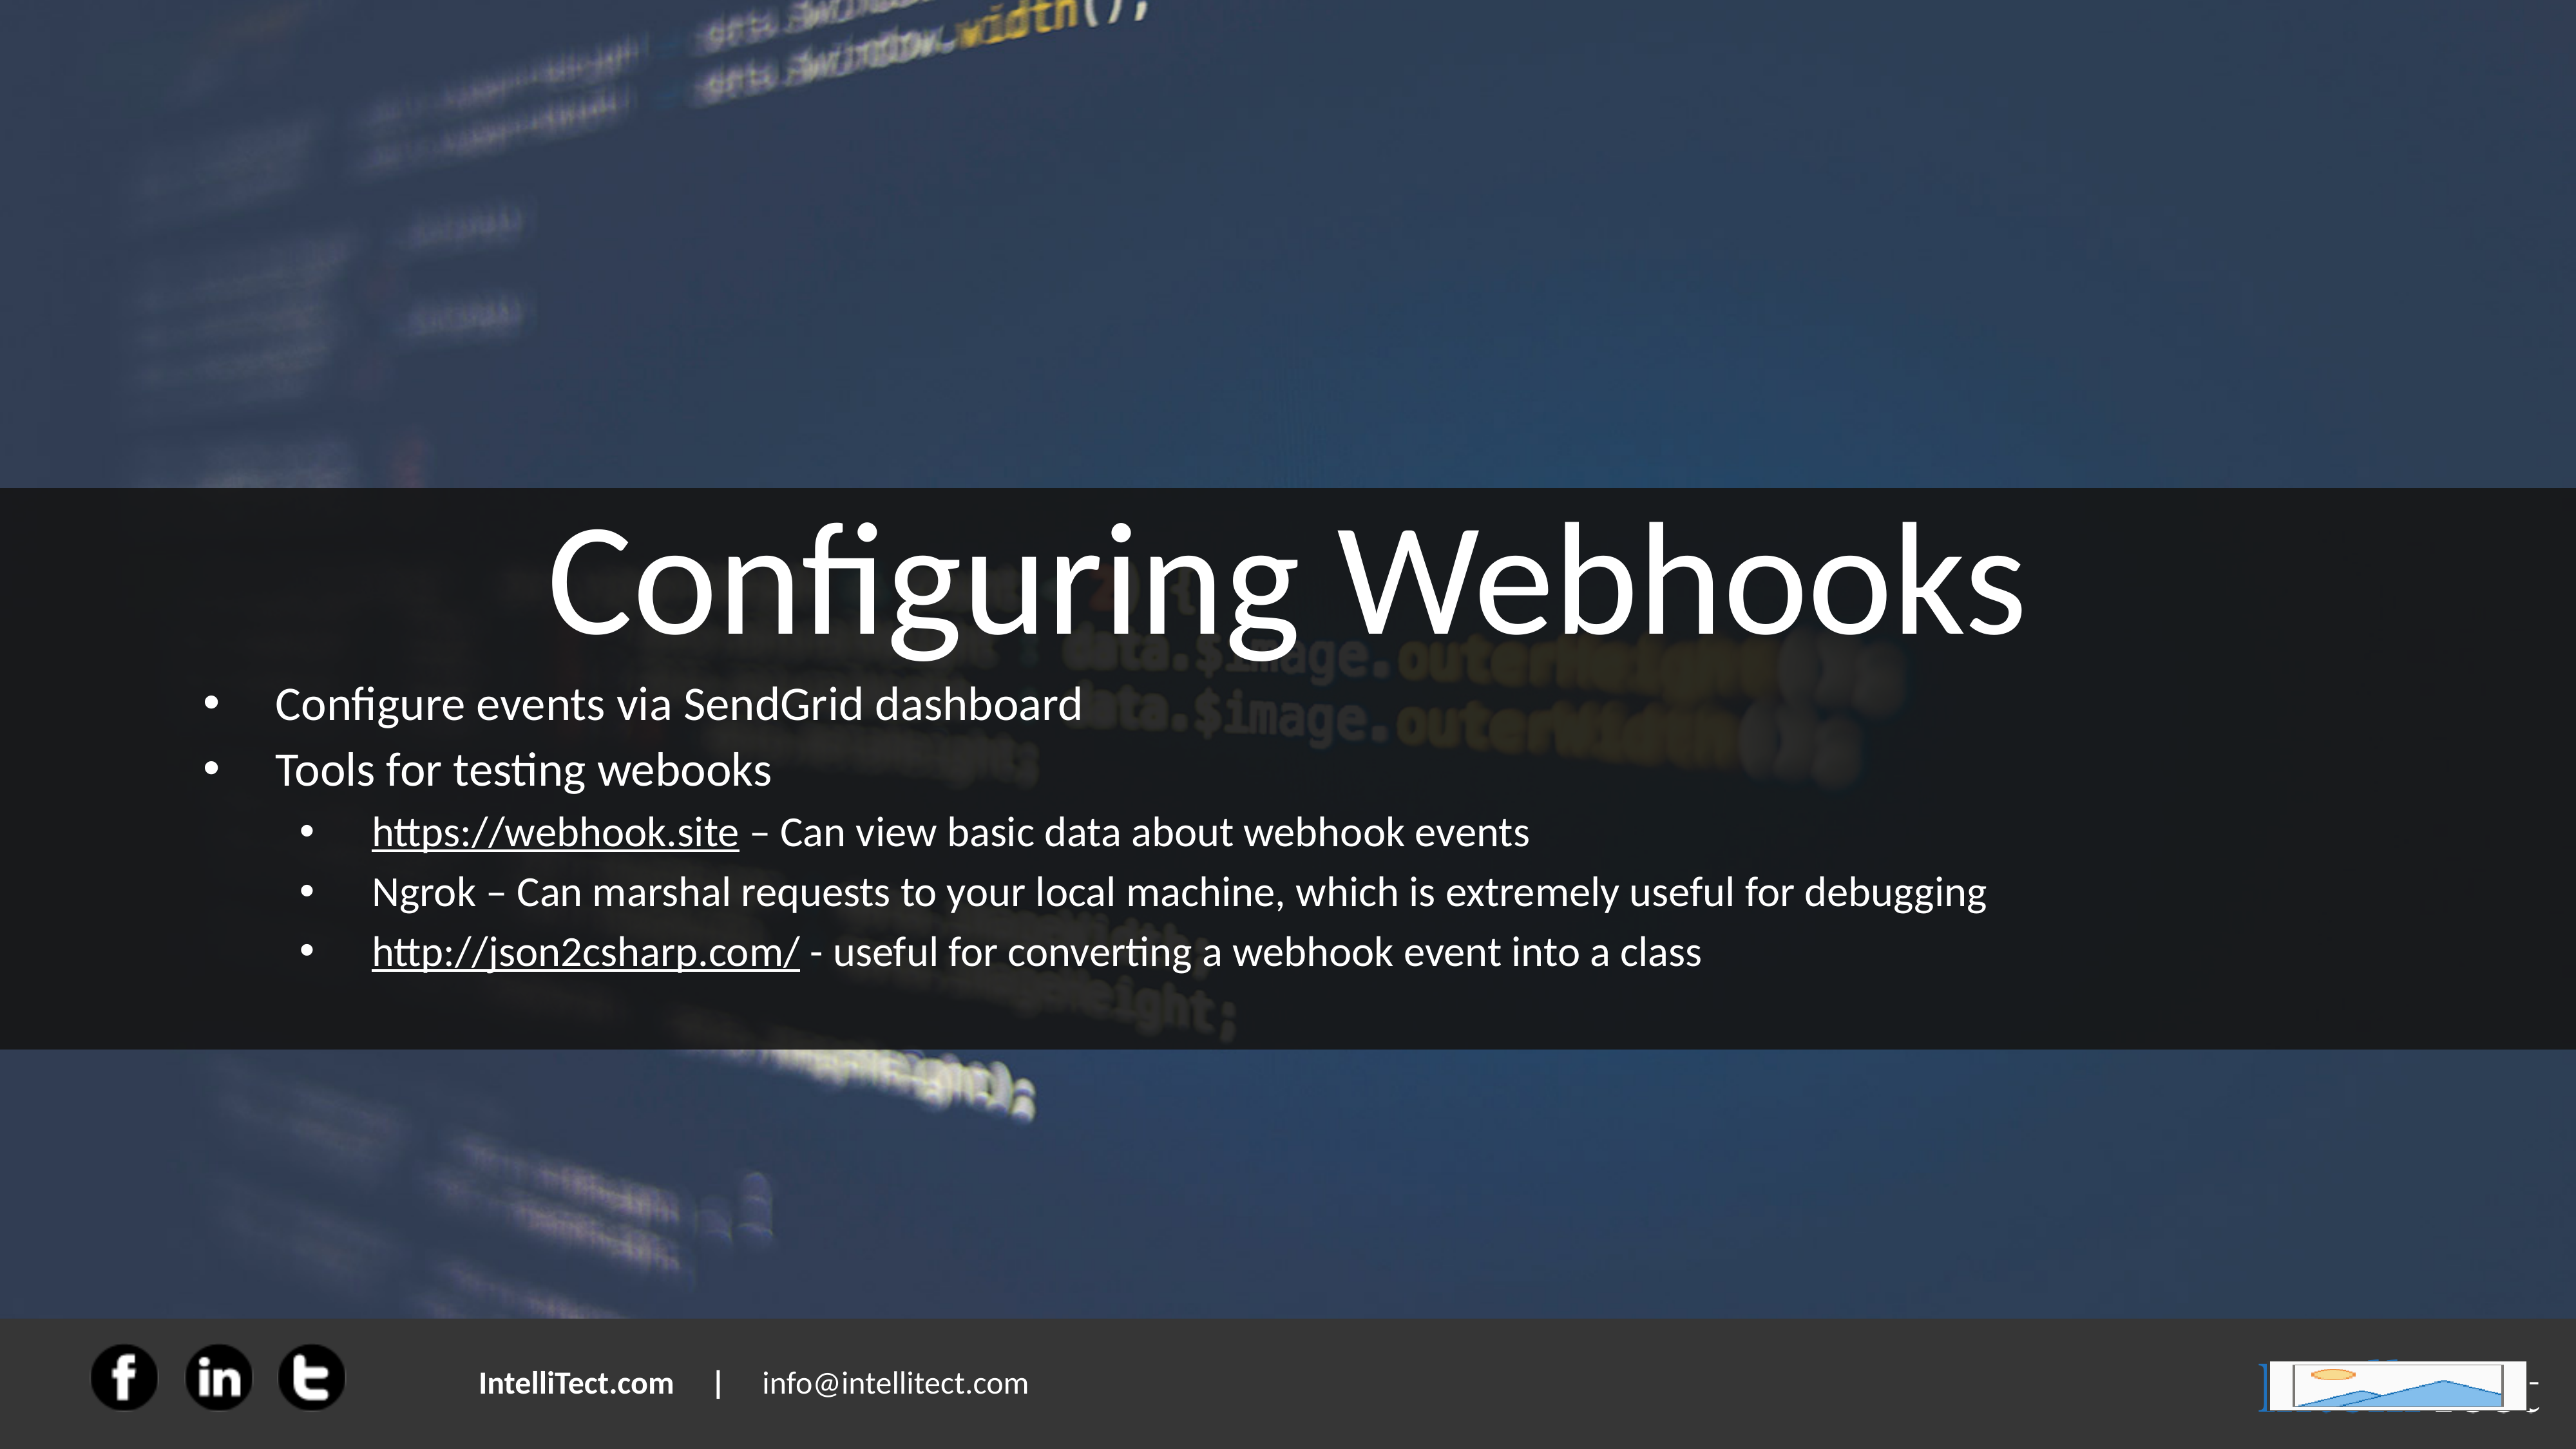

# Configuring Webhooks

Configure events via SendGrid dashboard
Tools for testing webooks
https://webhook.site – Can view basic data about webhook events
Ngrok – Can marshal requests to your local machine, which is extremely useful for debugging
http://json2csharp.com/ - useful for converting a webhook event into a class